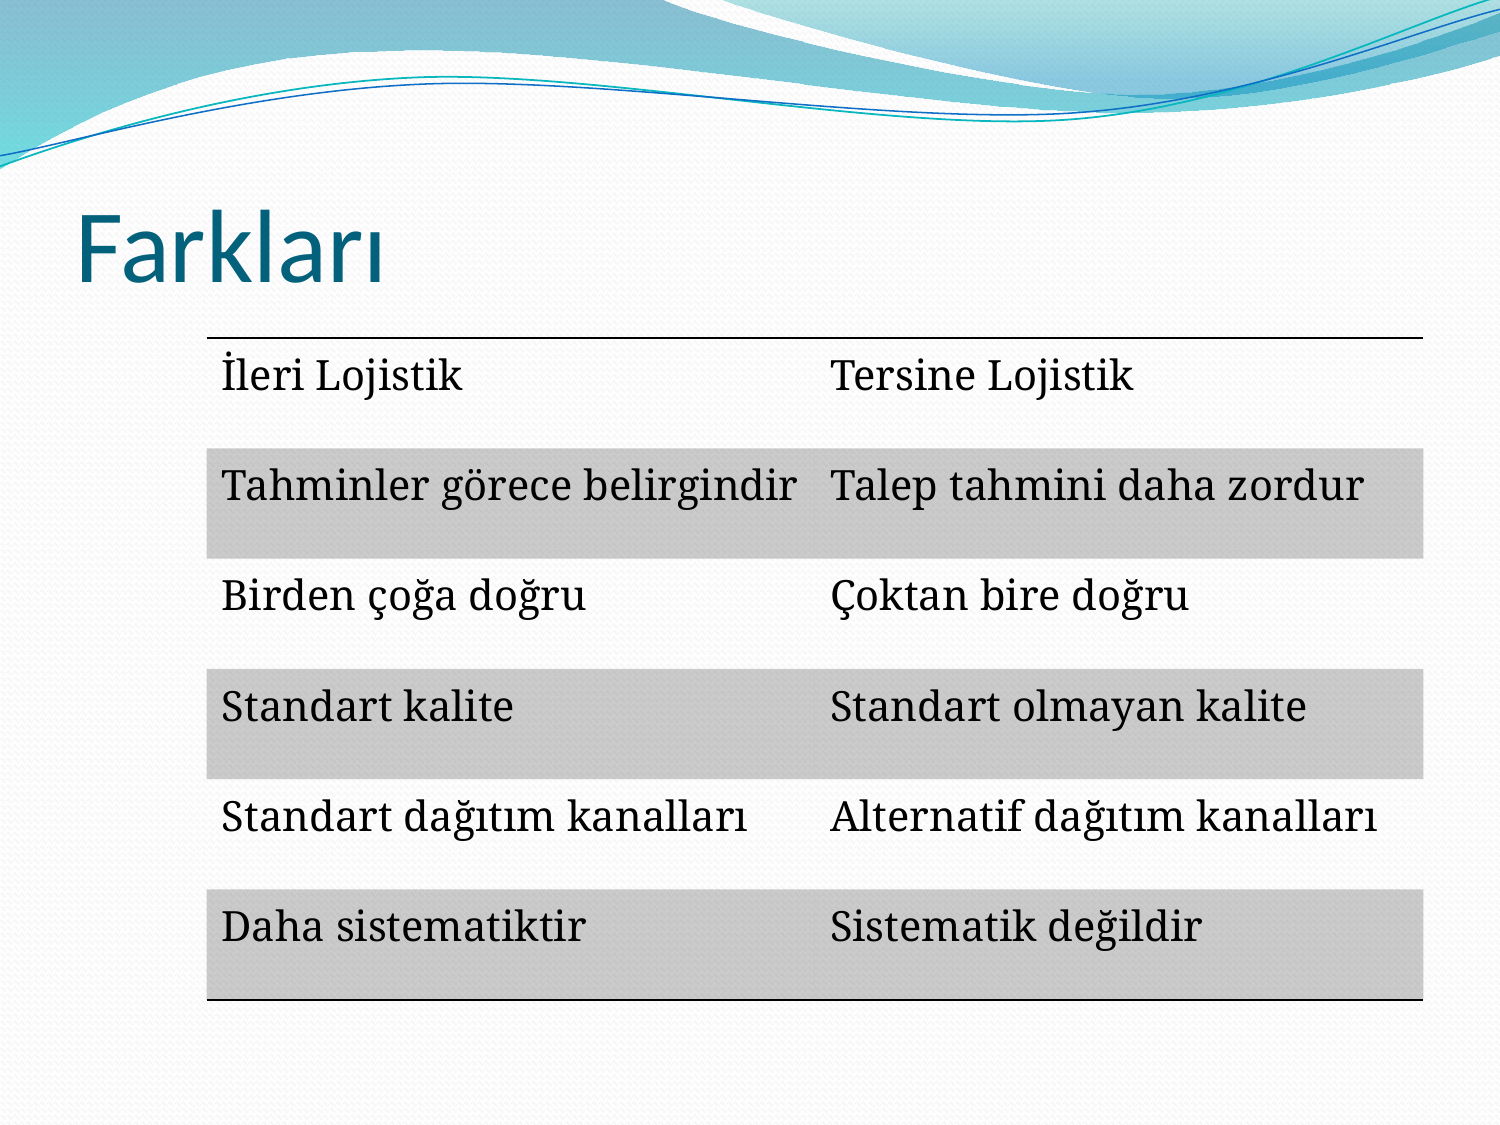

# Farkları
| İleri Lojistik | Tersine Lojistik |
| --- | --- |
| Tahminler görece belirgindir | Talep tahmini daha zordur |
| Birden çoğa doğru | Çoktan bire doğru |
| Standart kalite | Standart olmayan kalite |
| Standart dağıtım kanalları | Alternatif dağıtım kanalları |
| Daha sistematiktir | Sistematik değildir |